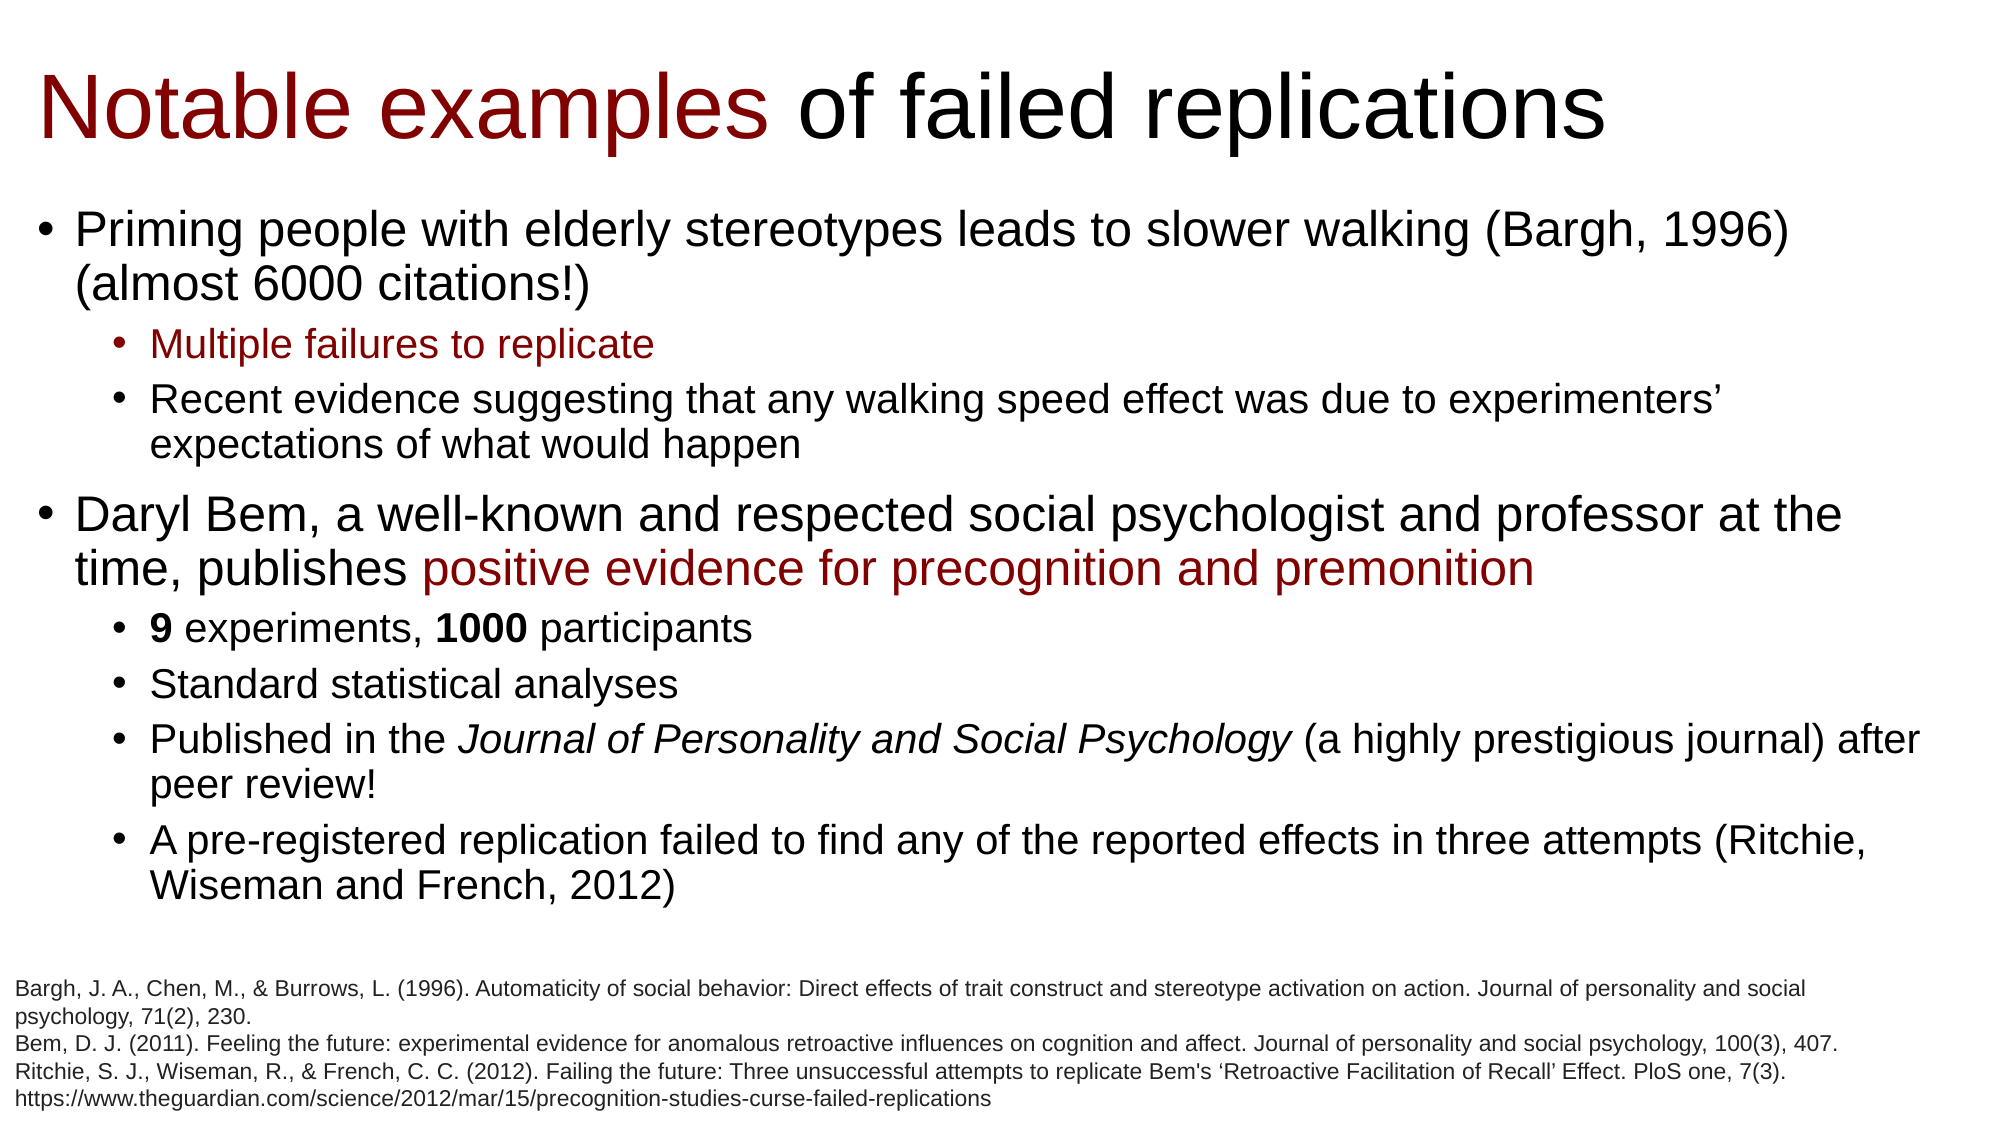

# Notable examples of failed replications
Priming people with elderly stereotypes leads to slower walking (Bargh, 1996) (almost 6000 citations!)
Multiple failures to replicate
Recent evidence suggesting that any walking speed effect was due to experimenters’ expectations of what would happen
Daryl Bem, a well-known and respected social psychologist and professor at the time, publishes positive evidence for precognition and premonition
9 experiments, 1000 participants
Standard statistical analyses
Published in the Journal of Personality and Social Psychology (a highly prestigious journal) after peer review!
A pre-registered replication failed to find any of the reported effects in three attempts (Ritchie, Wiseman and French, 2012)
Bargh, J. A., Chen, M., & Burrows, L. (1996). Automaticity of social behavior: Direct effects of trait construct and stereotype activation on action. Journal of personality and social psychology, 71(2), 230.
Bem, D. J. (2011). Feeling the future: experimental evidence for anomalous retroactive influences on cognition and affect. Journal of personality and social psychology, 100(3), 407.
Ritchie, S. J., Wiseman, R., & French, C. C. (2012). Failing the future: Three unsuccessful attempts to replicate Bem's ‘Retroactive Facilitation of Recall’ Effect. PloS one, 7(3).
https://www.theguardian.com/science/2012/mar/15/precognition-studies-curse-failed-replications